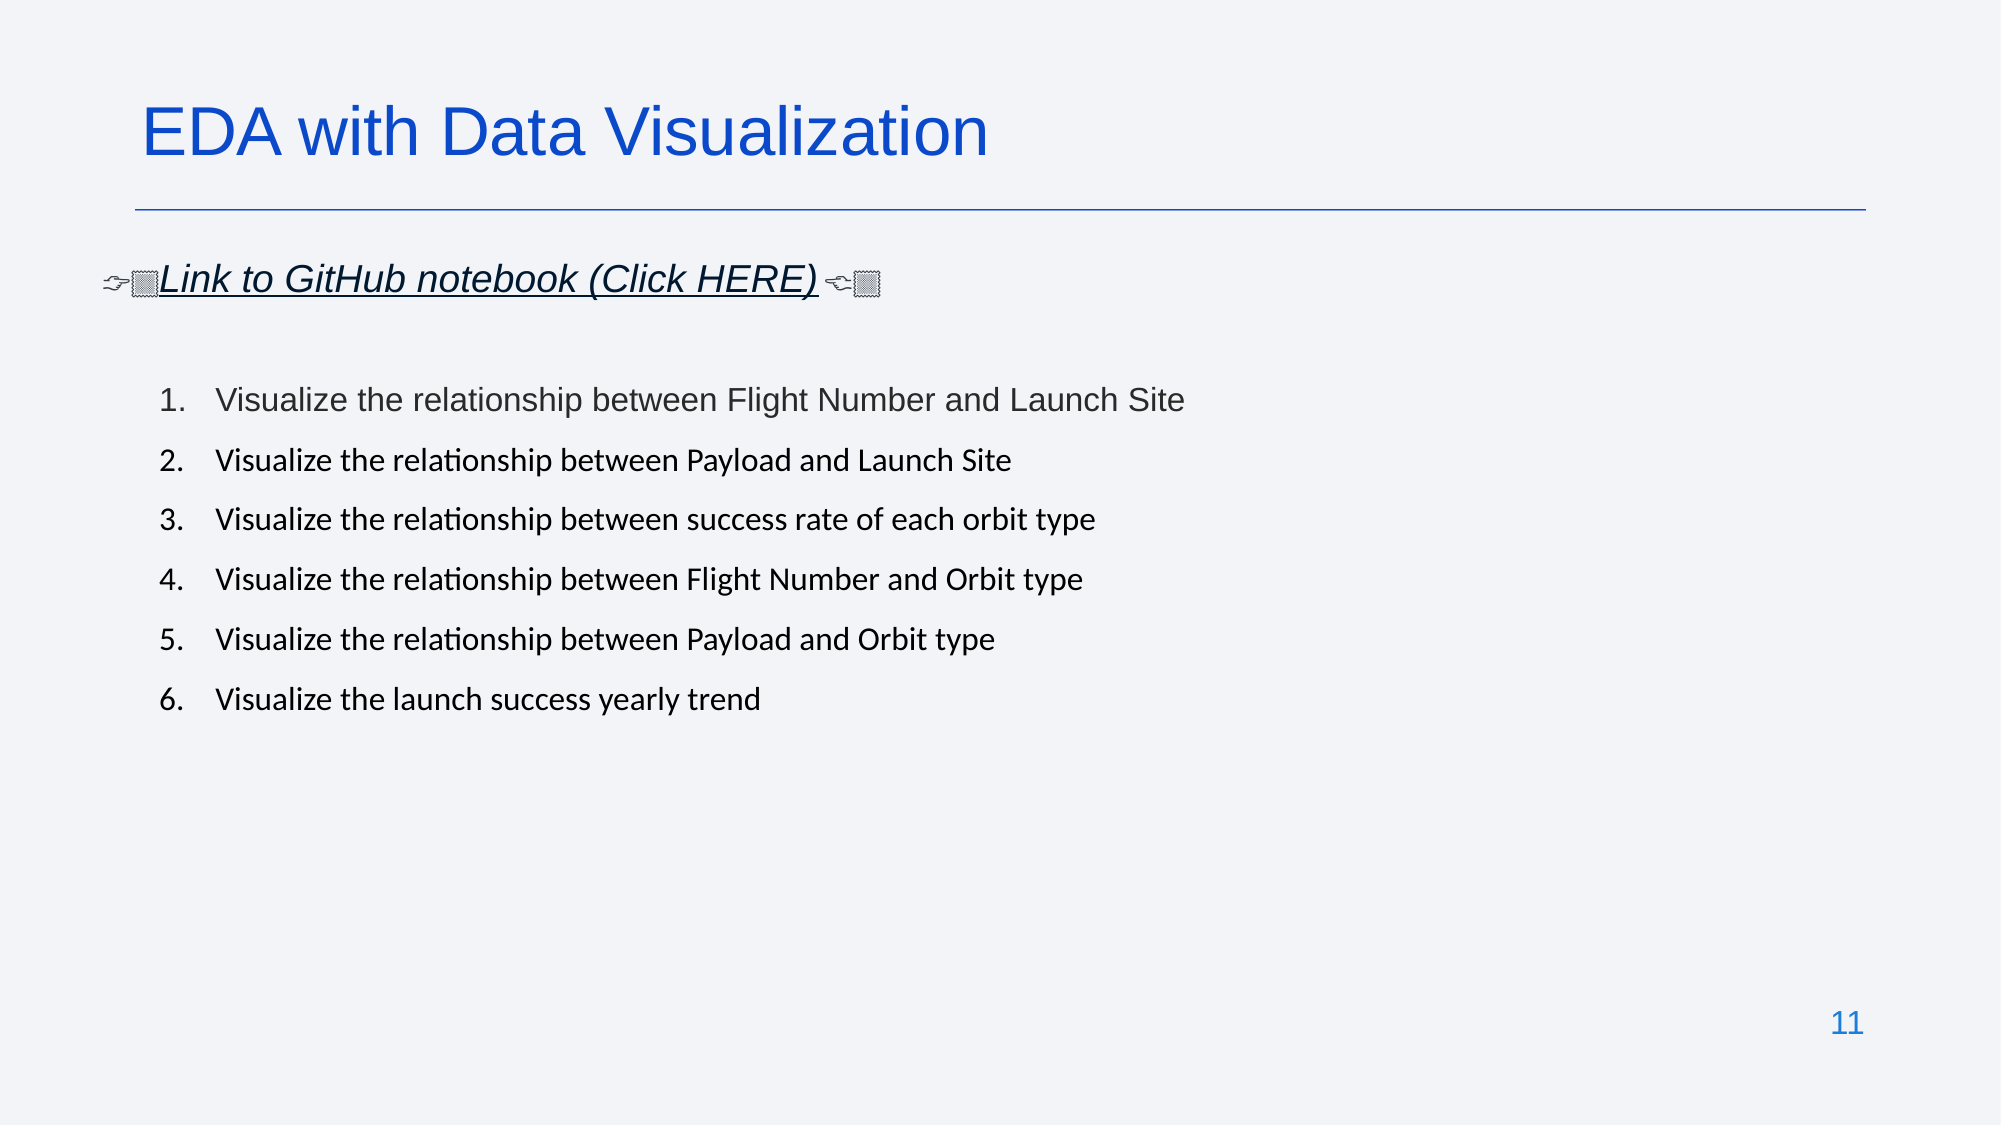

EDA with Data Visualization
👉🏼Link to GitHub notebook (Click HERE) 👈🏼
Visualize the relationship between Flight Number and Launch Site
Visualize the relationship between Payload and Launch Site
Visualize the relationship between success rate of each orbit type
Visualize the relationship between Flight Number and Orbit type
Visualize the relationship between Payload and Orbit type
Visualize the launch success yearly trend

11